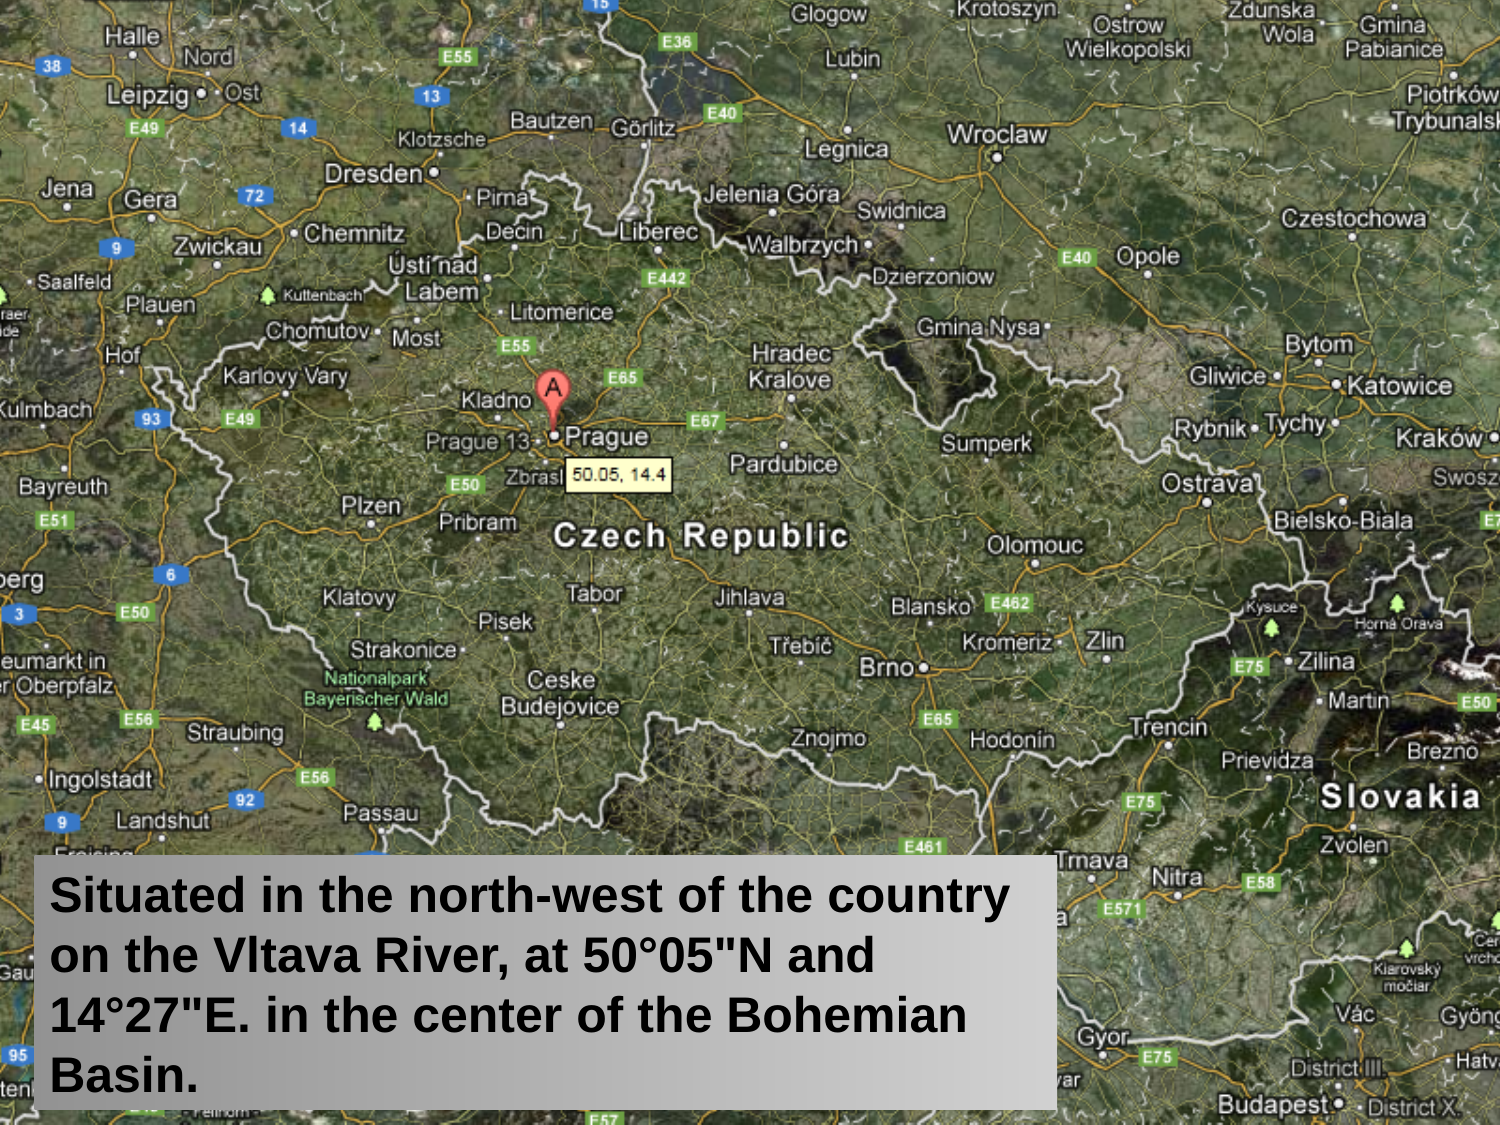

Situated in the north-west of the country on the Vltava River, at 50°05"N and 14°27"E. in the center of the Bohemian Basin.